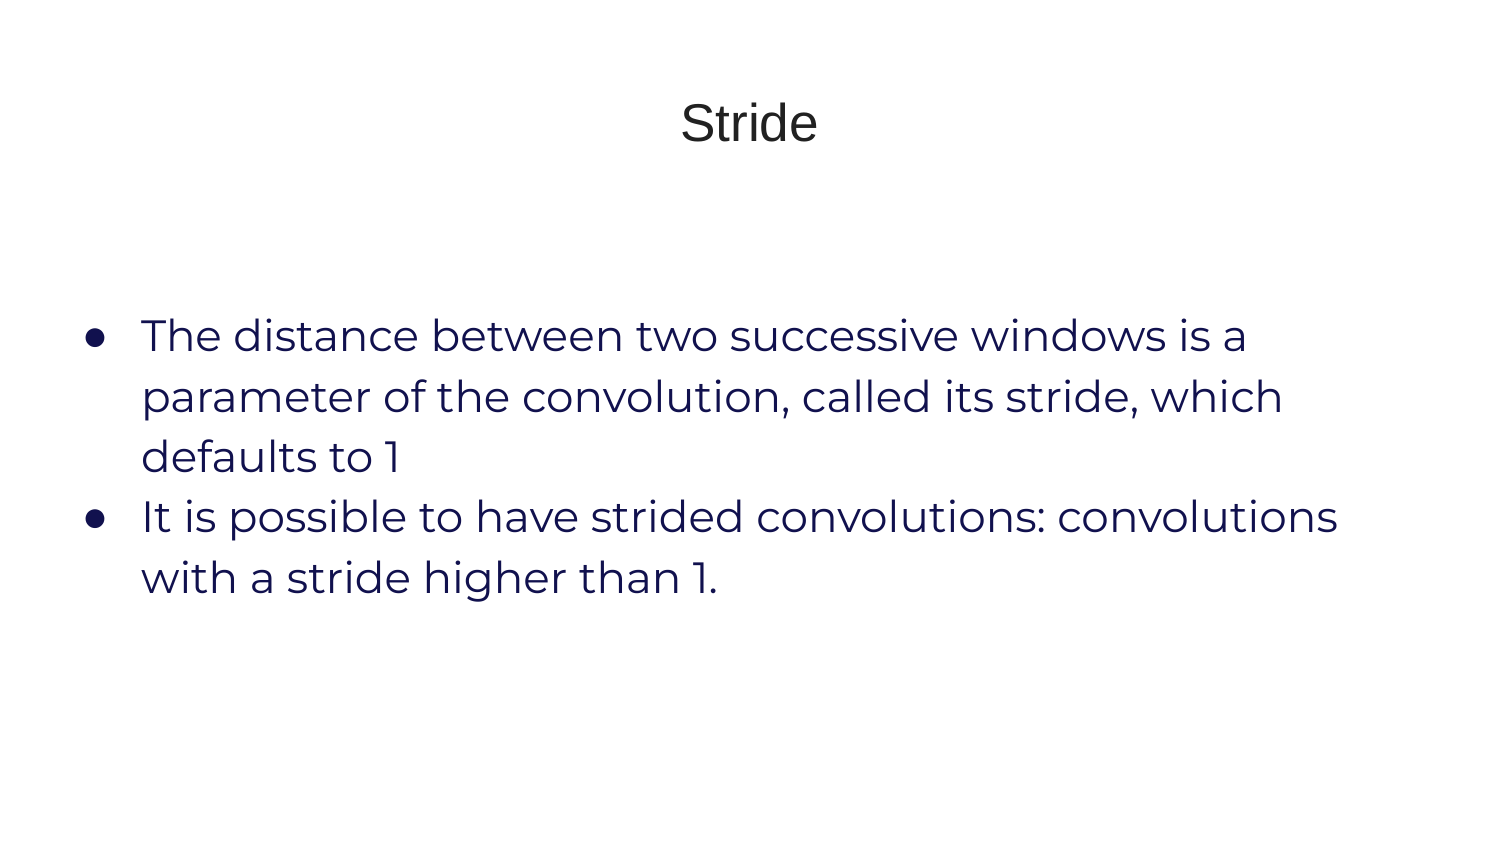

# Stride

The distance between two successive windows is a parameter of the convolution, called its stride, which defaults to 1
It is possible to have strided convolutions: convolutions with a stride higher than 1.